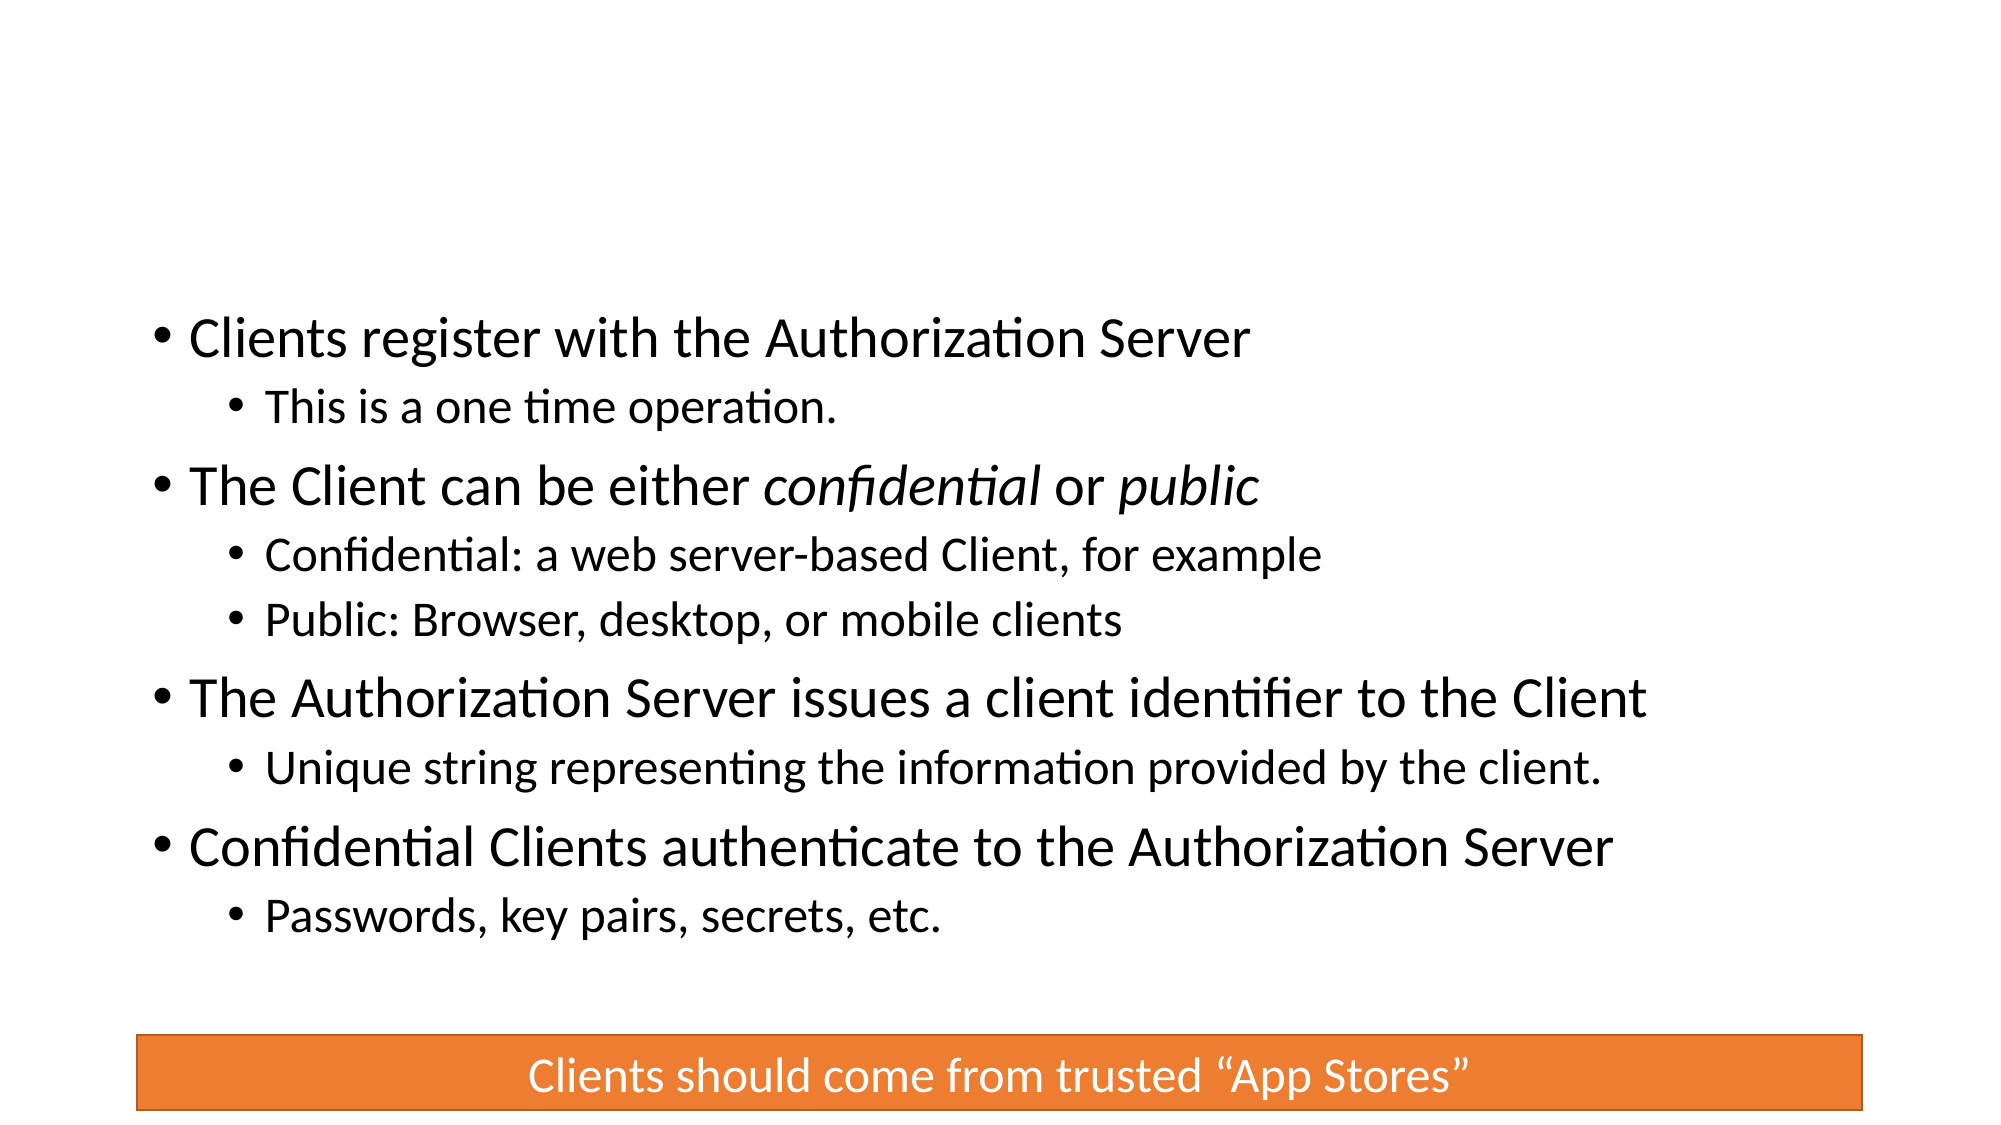

# Client Registration: Trusting the Client
Clients register with the Authorization Server
This is a one time operation.
The Client can be either confidential or public
Confidential: a web server-based Client, for example
Public: Browser, desktop, or mobile clients
The Authorization Server issues a client identifier to the Client
Unique string representing the information provided by the client.
Confidential Clients authenticate to the Authorization Server
Passwords, key pairs, secrets, etc.
Clients should come from trusted “App Stores”